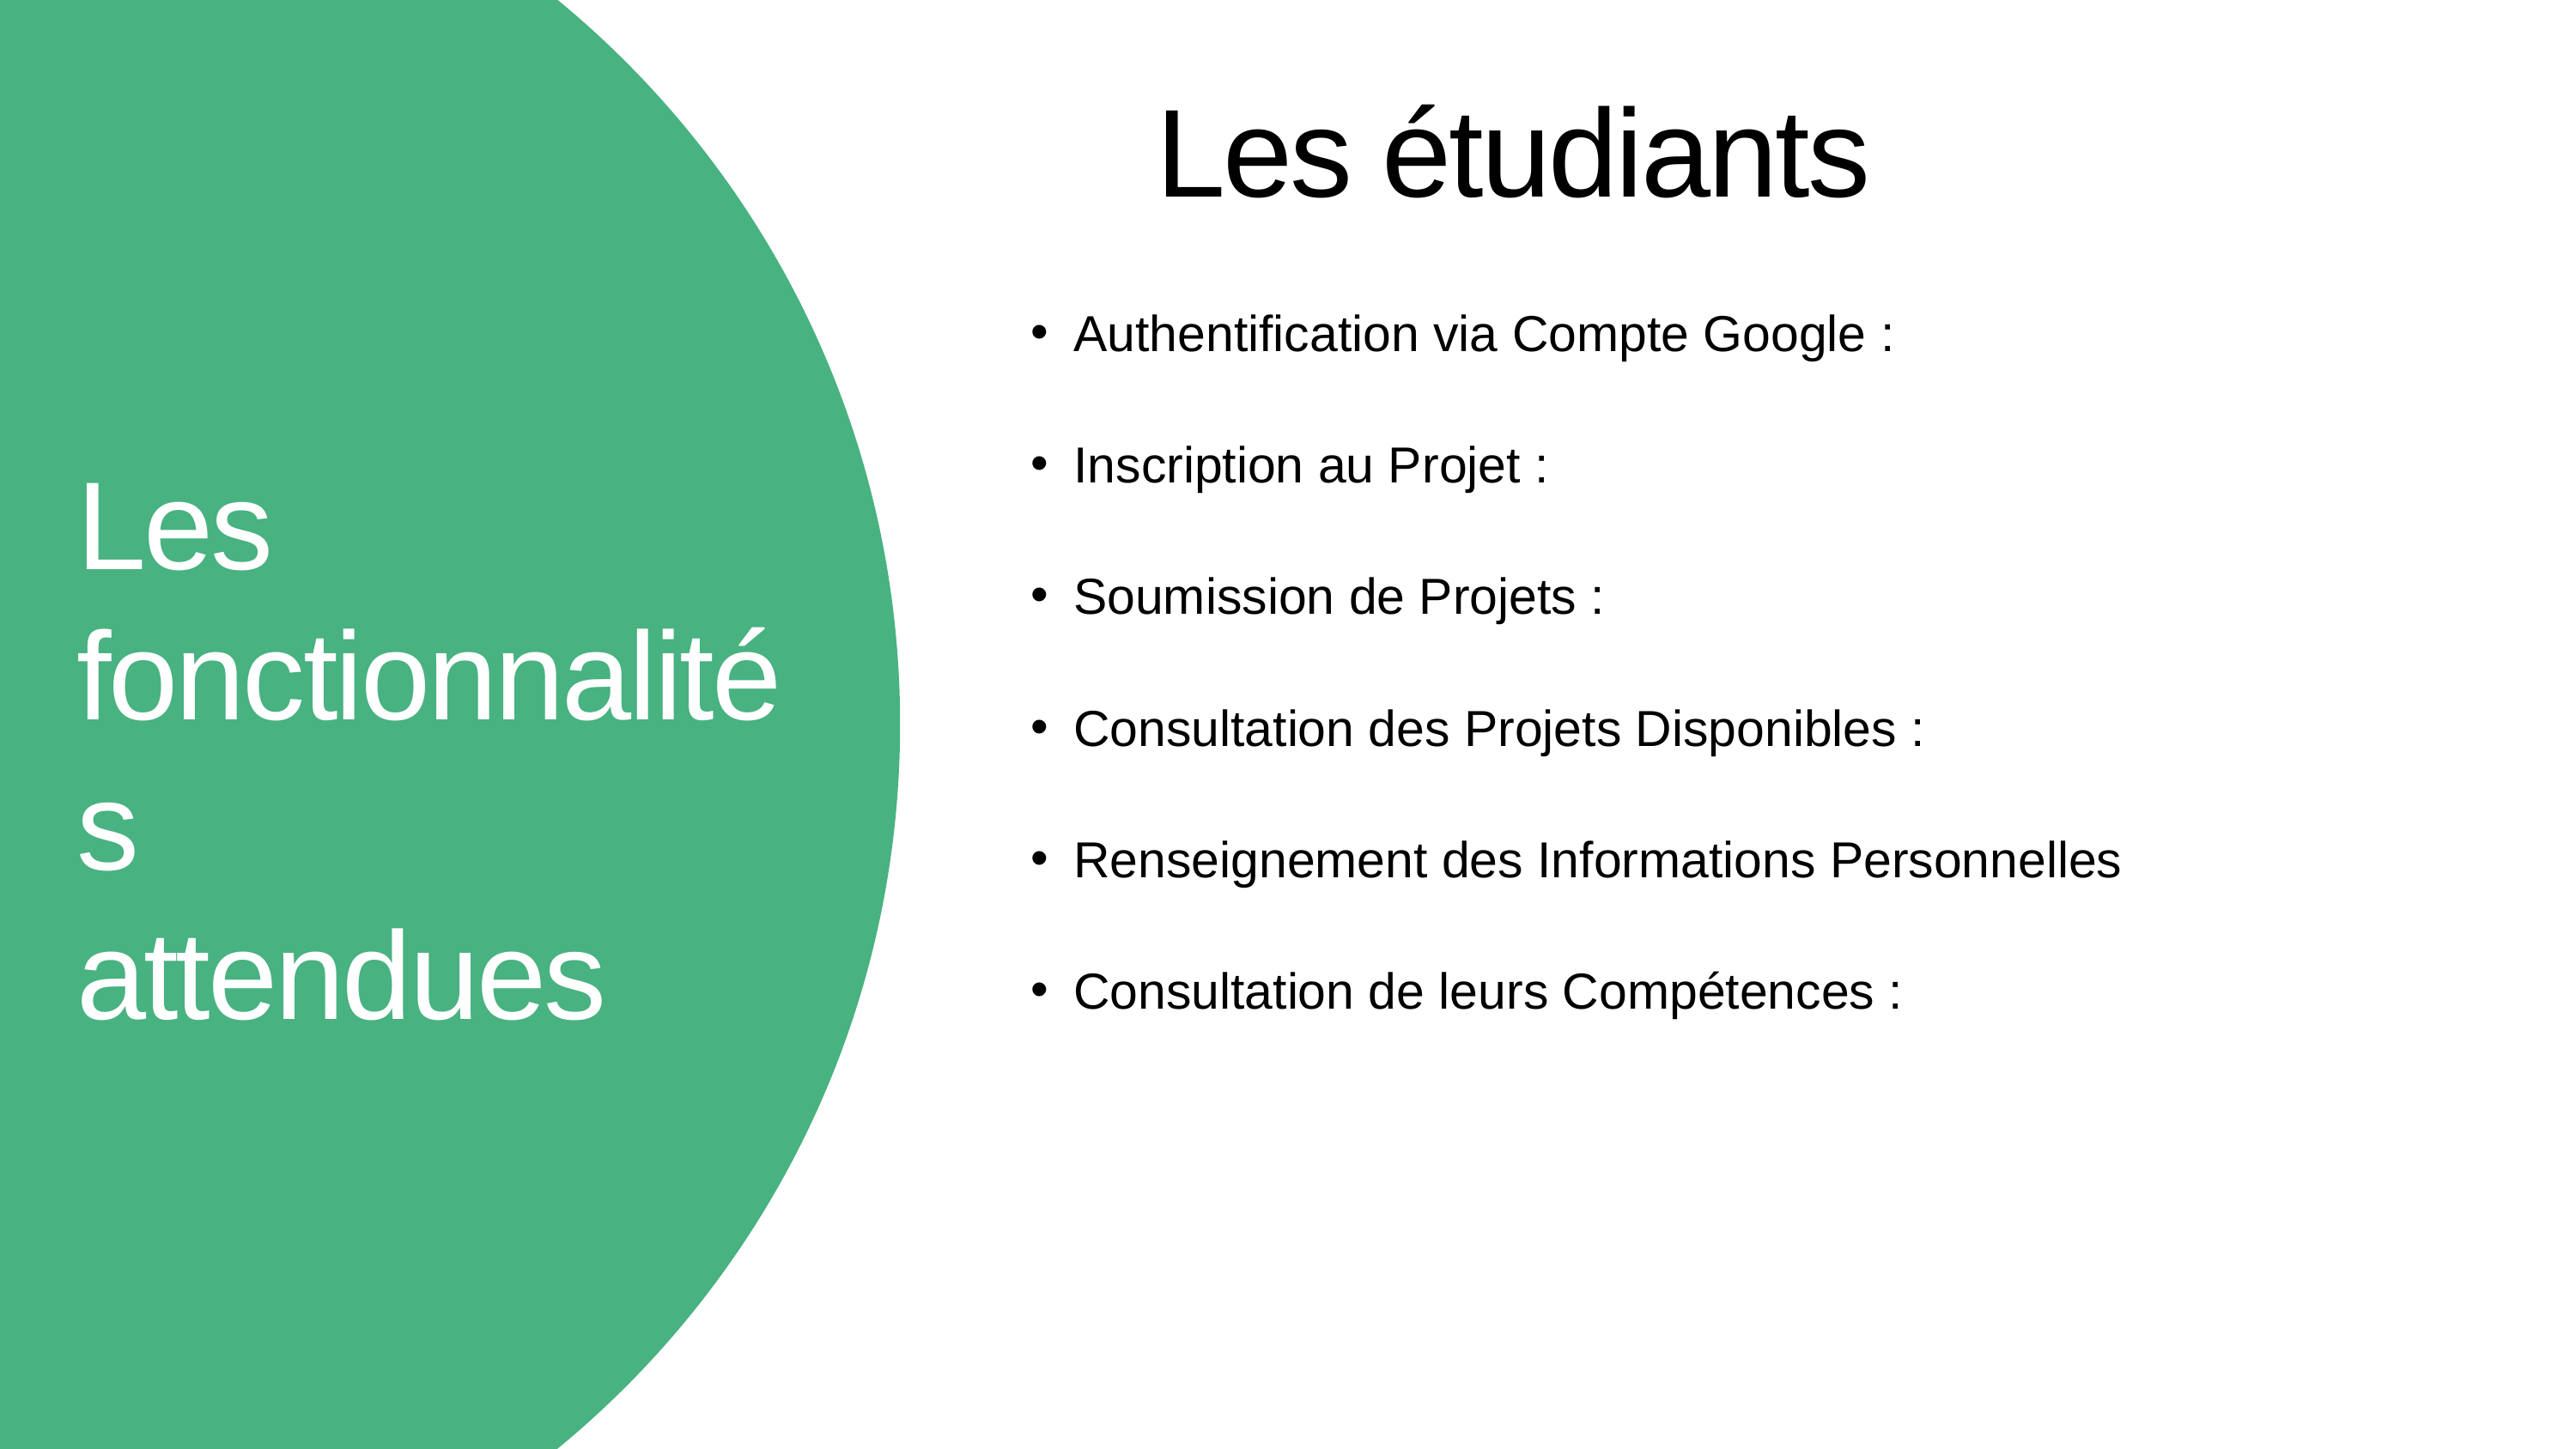

Les étudiants
Authentification via Compte Google :

Inscription au Projet :

Soumission de Projets :

Consultation des Projets Disponibles :

Renseignement des Informations Personnelles

Consultation de leurs Compétences :

Les fonctionnalités
attendues